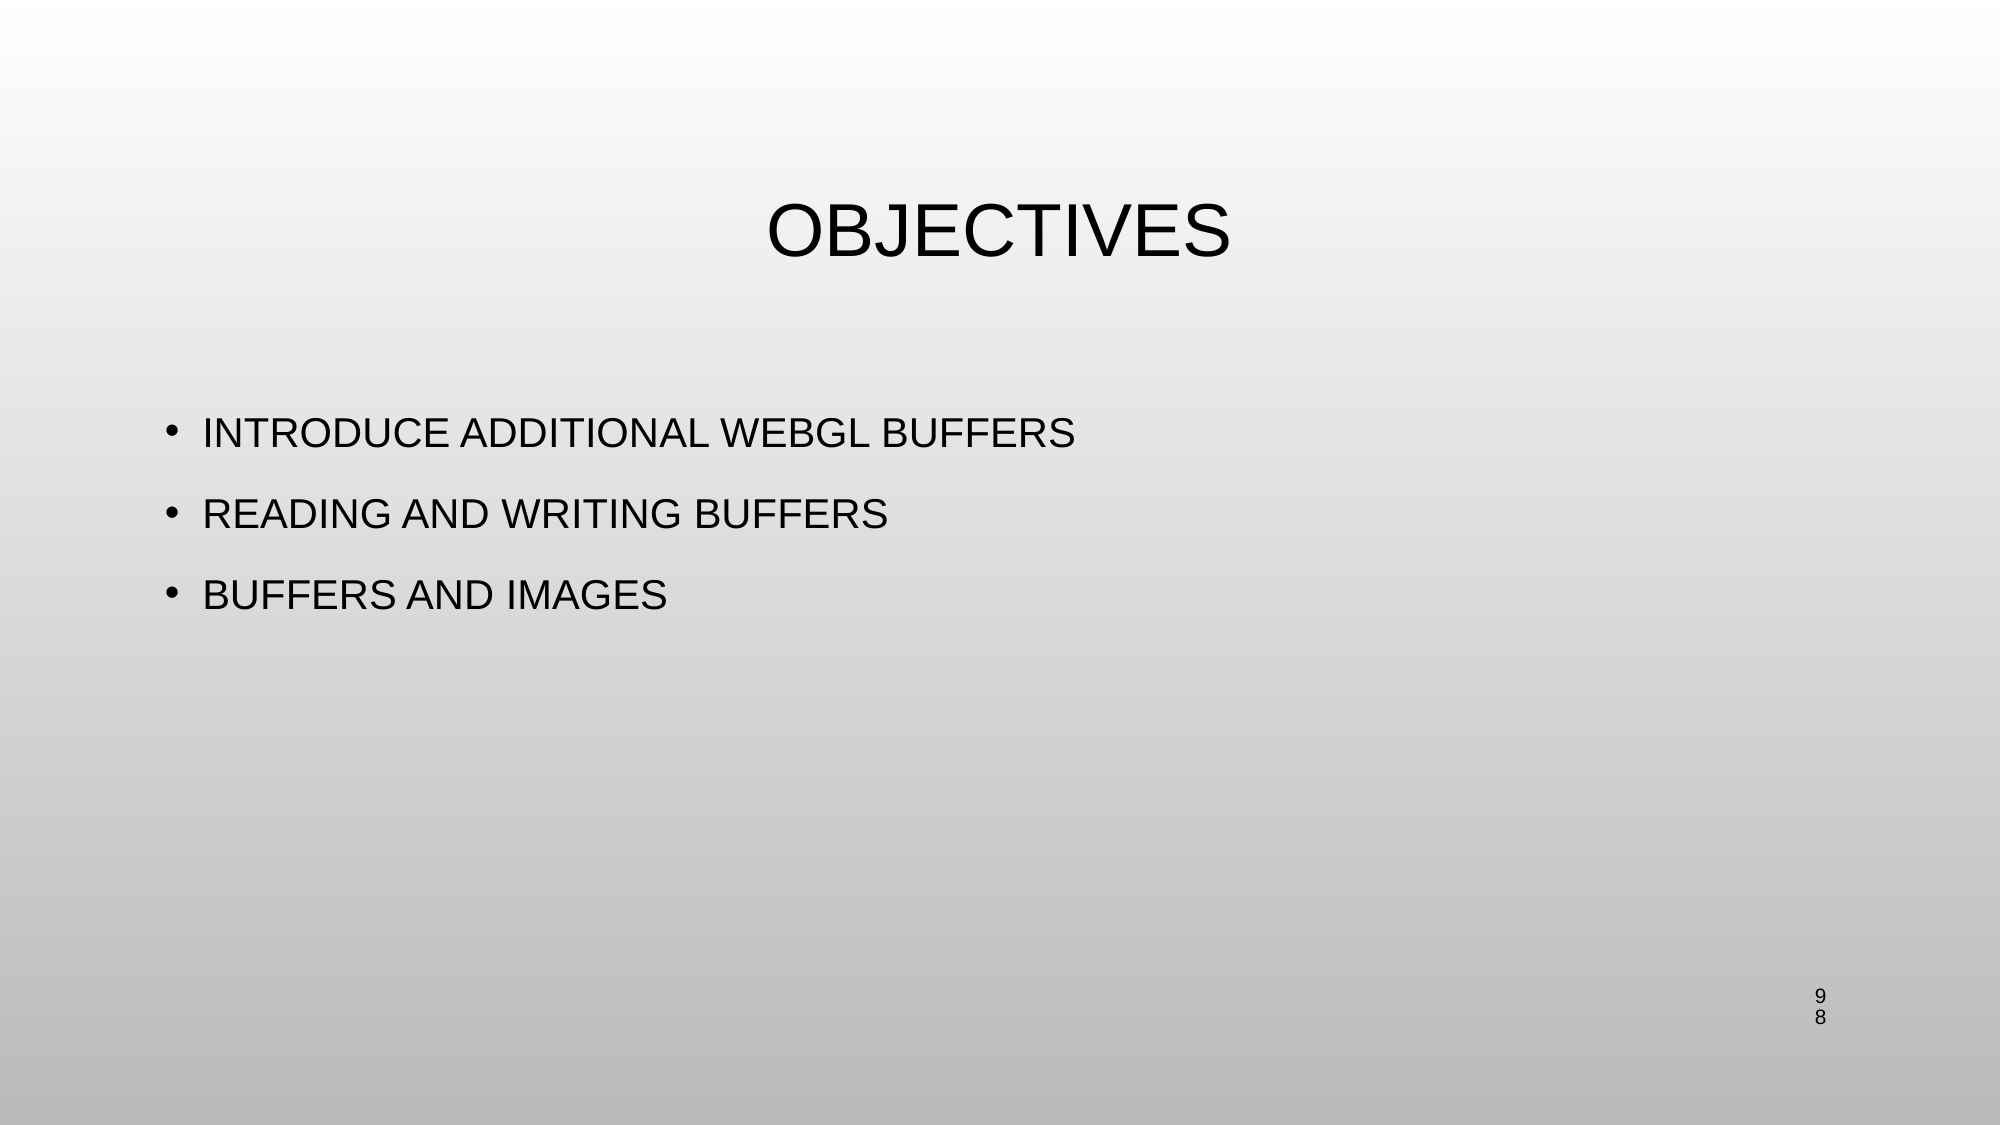

# Objectives
Introduce additional WebGL buffers
Reading and writing buffers
Buffers and Images
98